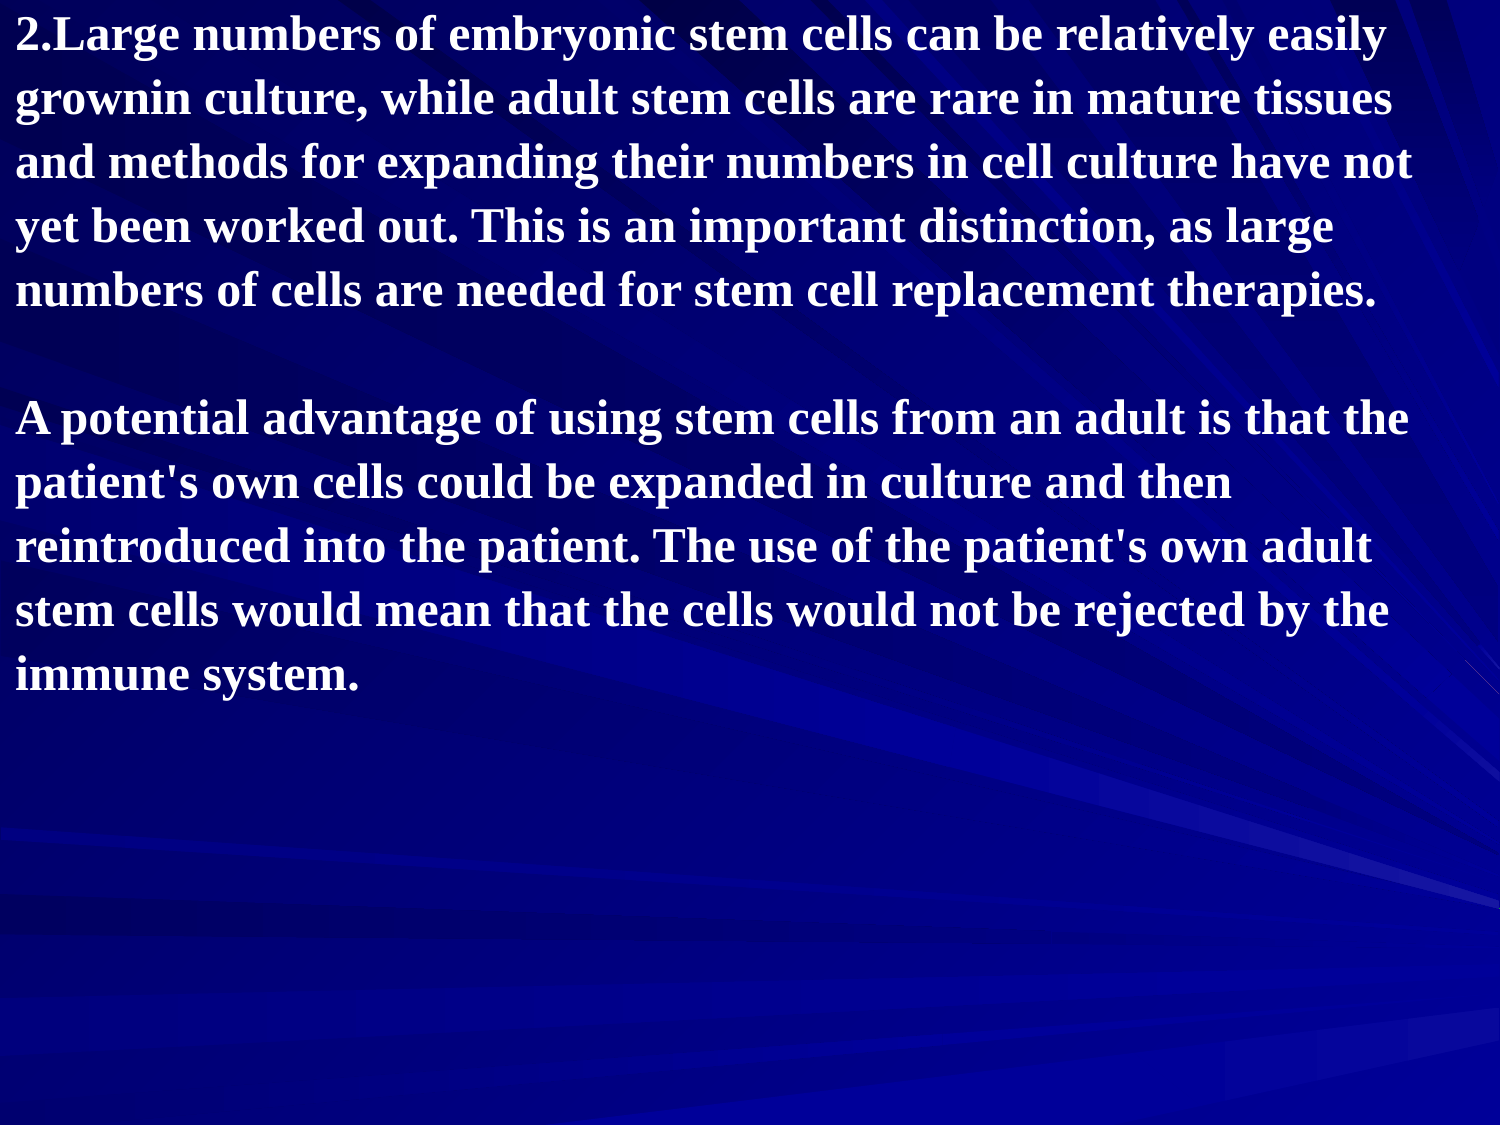

2.Large numbers of embryonic stem cells can be relatively easily
grownin culture, while adult stem cells are rare in mature tissues
and methods for expanding their numbers in cell culture have not
yet been worked out. This is an important distinction, as large
numbers of cells are needed for stem cell replacement therapies.

A potential advantage of using stem cells from an adult is that the
patient's own cells could be expanded in culture and then
reintroduced into the patient. The use of the patient's own adult
stem cells would mean that the cells would not be rejected by the
immune system.